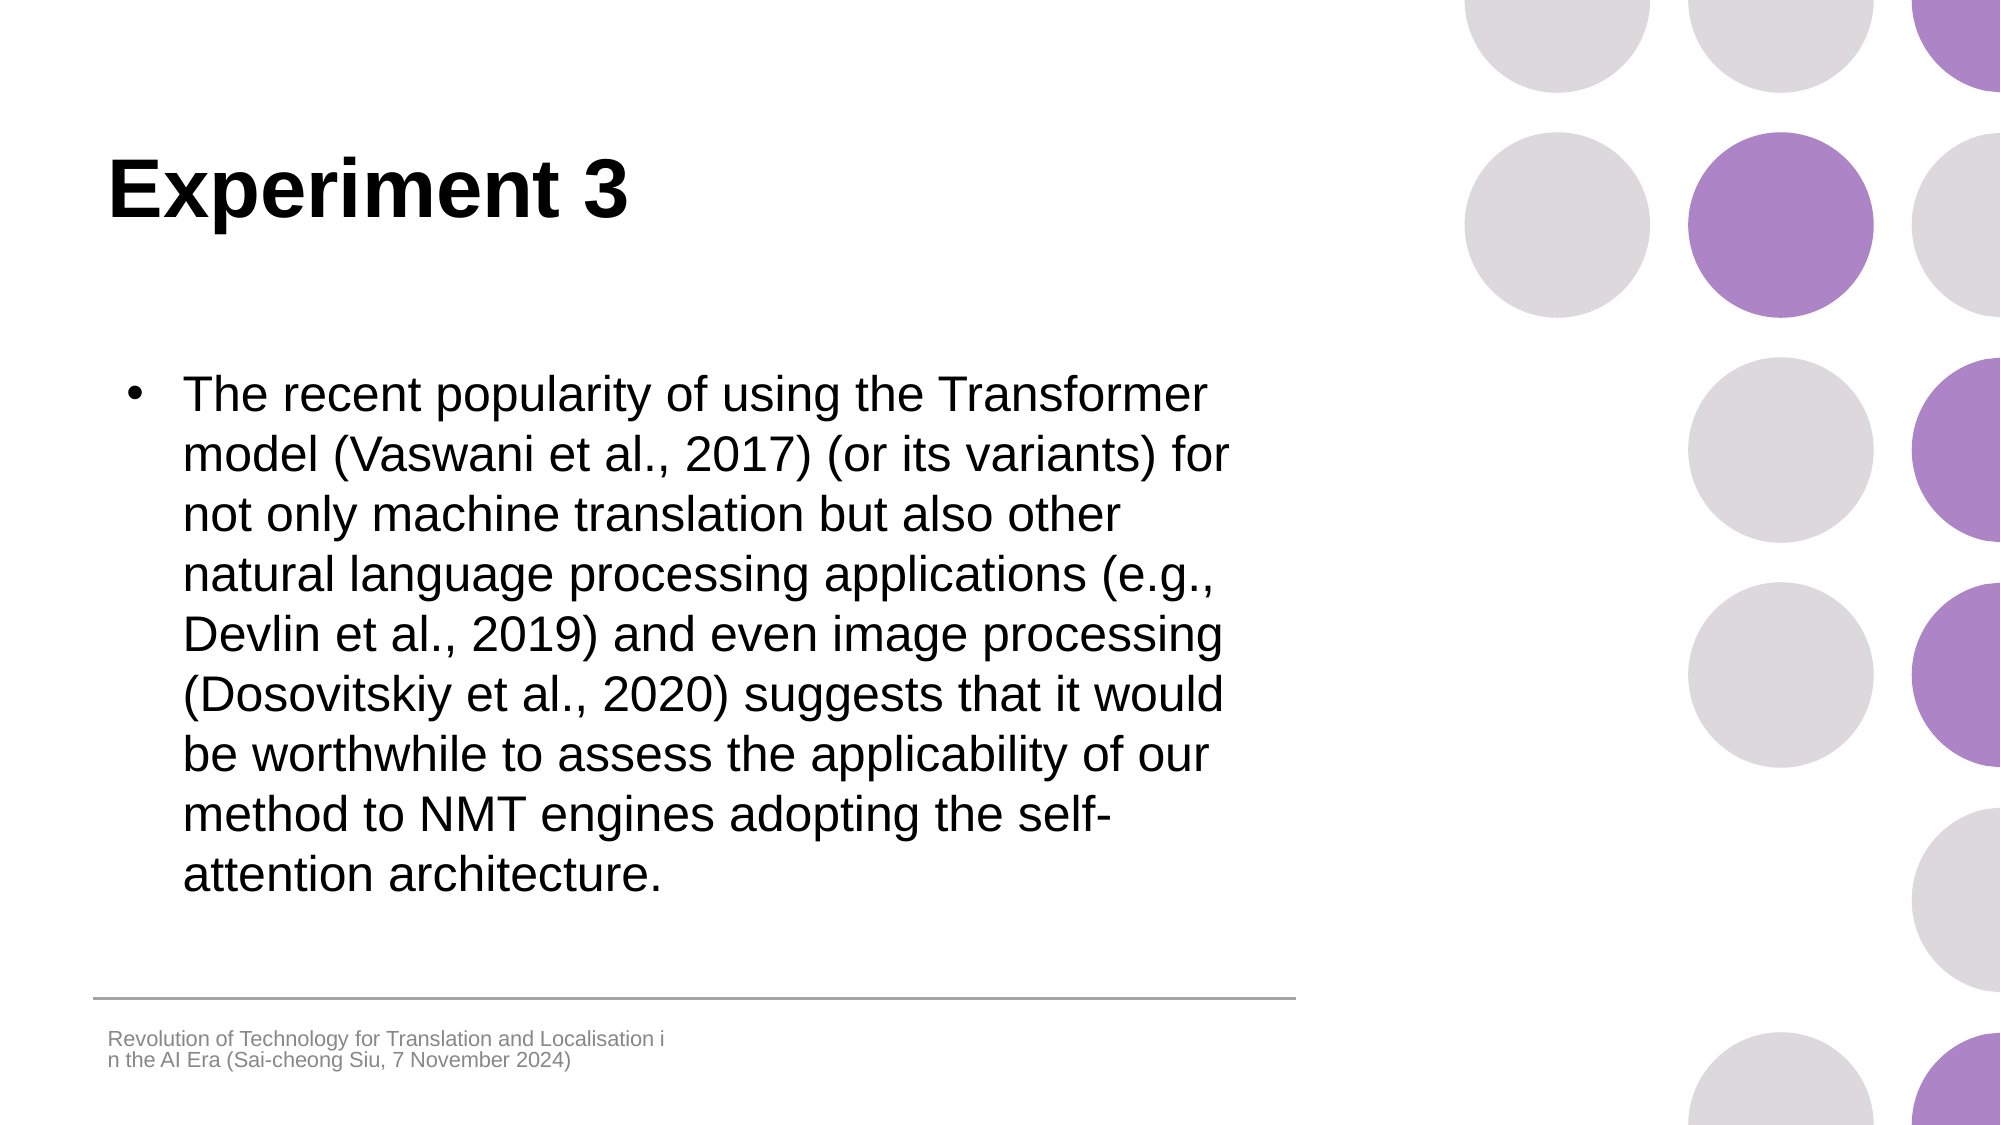

# Experiment 3
The recent popularity of using the Transformer model (Vaswani et al., 2017) (or its variants) for not only machine translation but also other natural language processing applications (e.g., Devlin et al., 2019) and even image processing (Dosovitskiy et al., 2020) suggests that it would be worthwhile to assess the applicability of our method to NMT engines adopting the self-attention architecture.
Revolution of Technology for Translation and Localisation in the AI Era (Sai-cheong Siu, 7 November 2024)